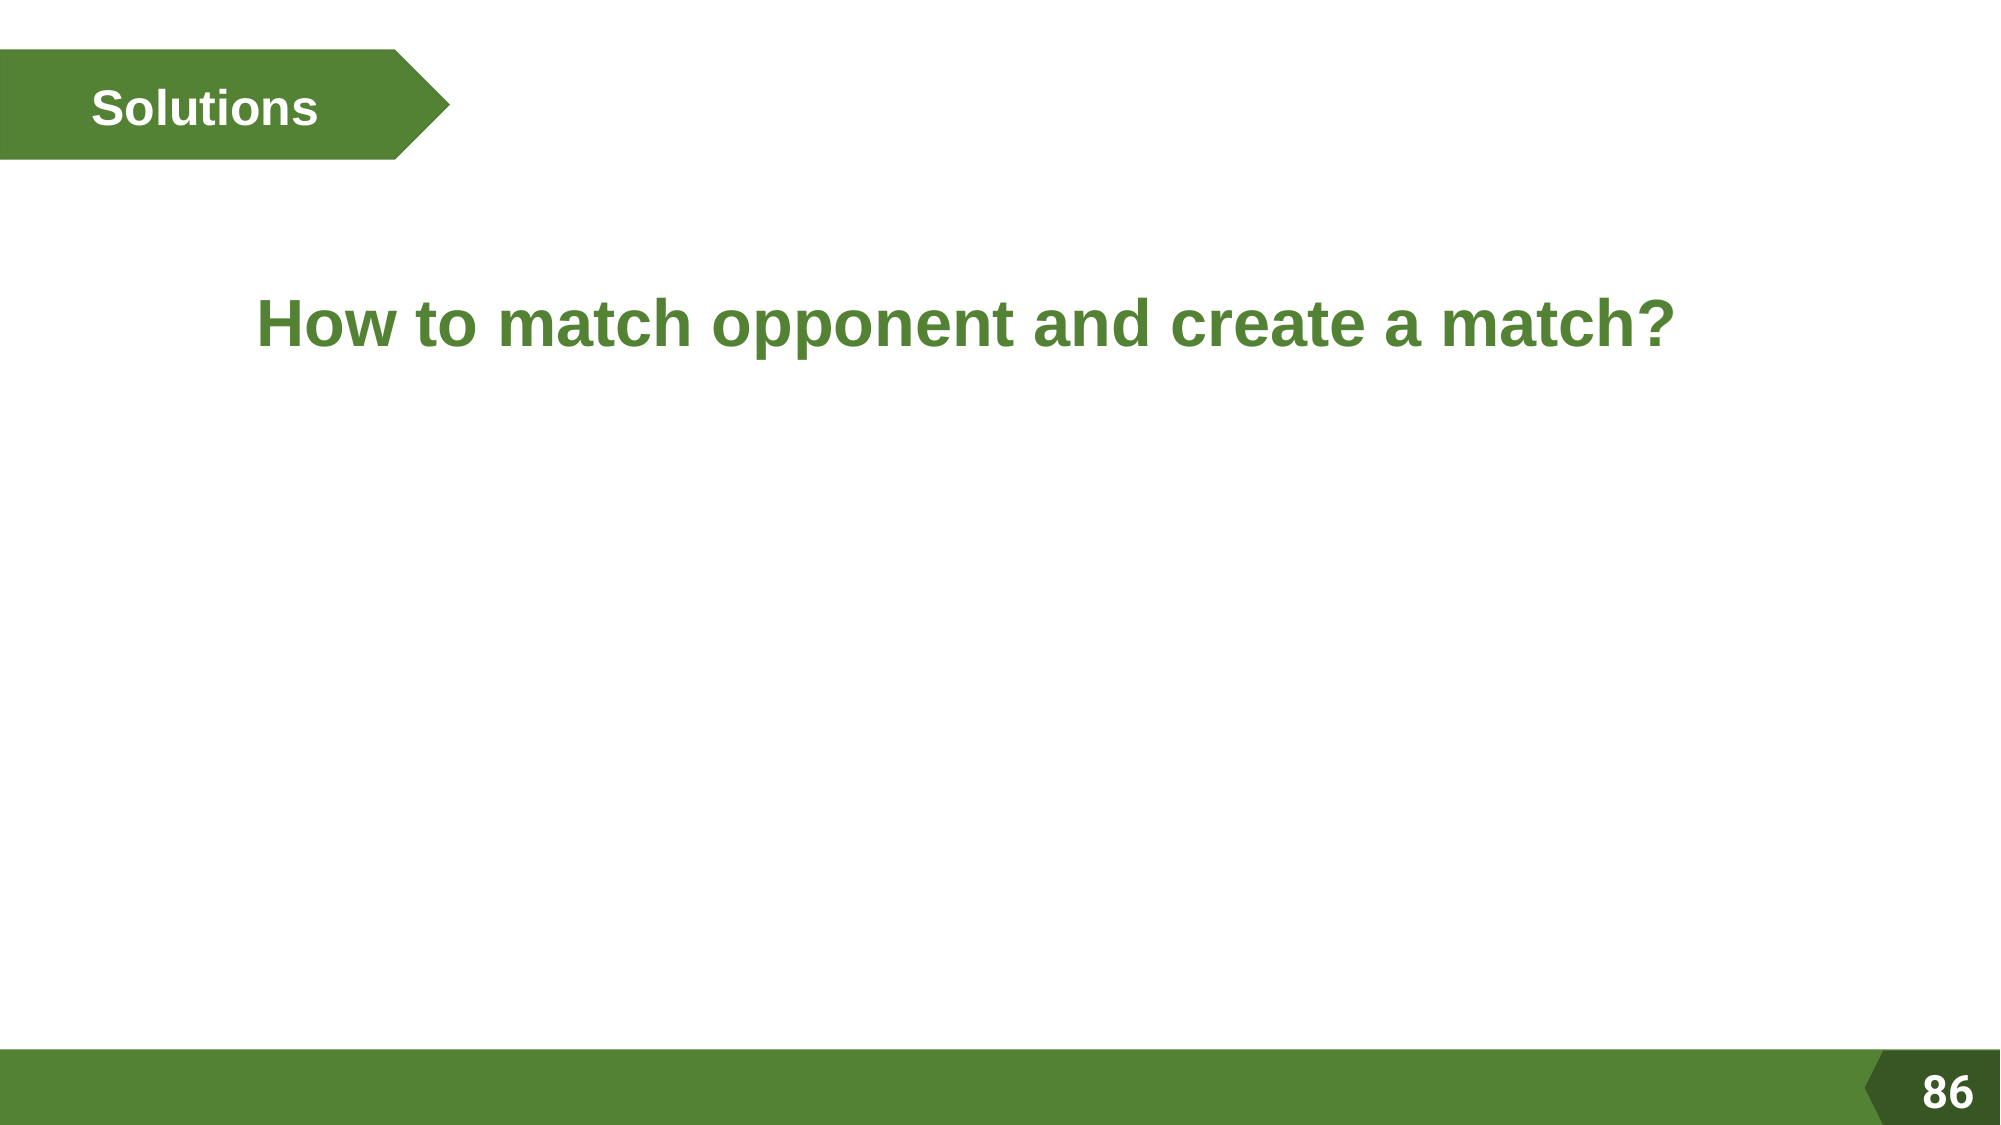

Solutions

How to match opponent and create a match?

86